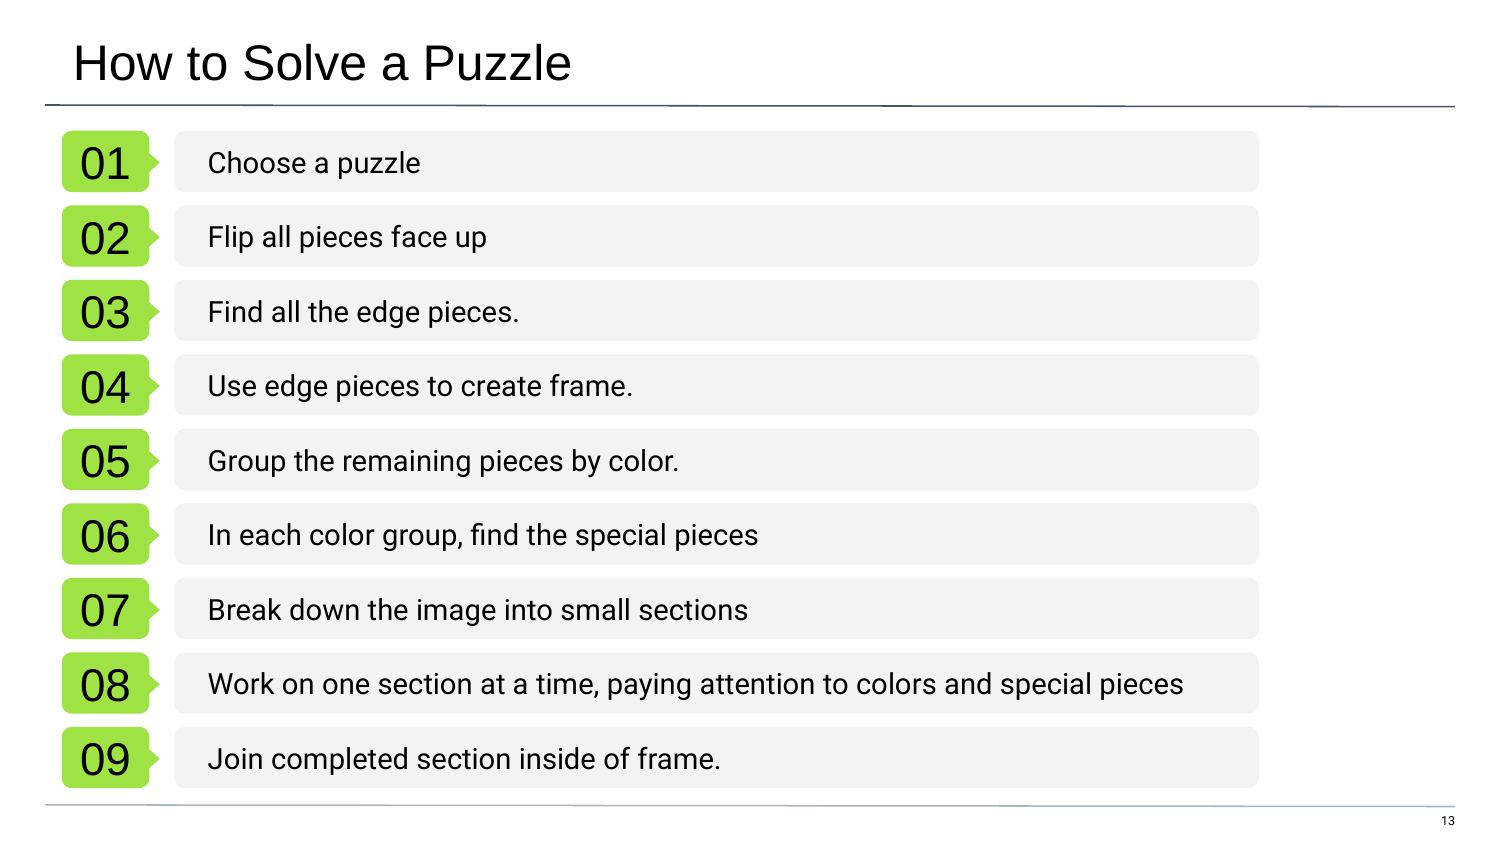

# How to Solve a Puzzle
01

Choose a puzzle
02

Flip all pieces face up
03

Find all the edge pieces.
04

Use edge pieces to create frame.
05

Group the remaining pieces by color.
06

In each color group, find the special pieces
07

Break down the image into small sections
08

Work on one section at a time, paying attention to colors and special pieces
09

Join completed section inside of frame.